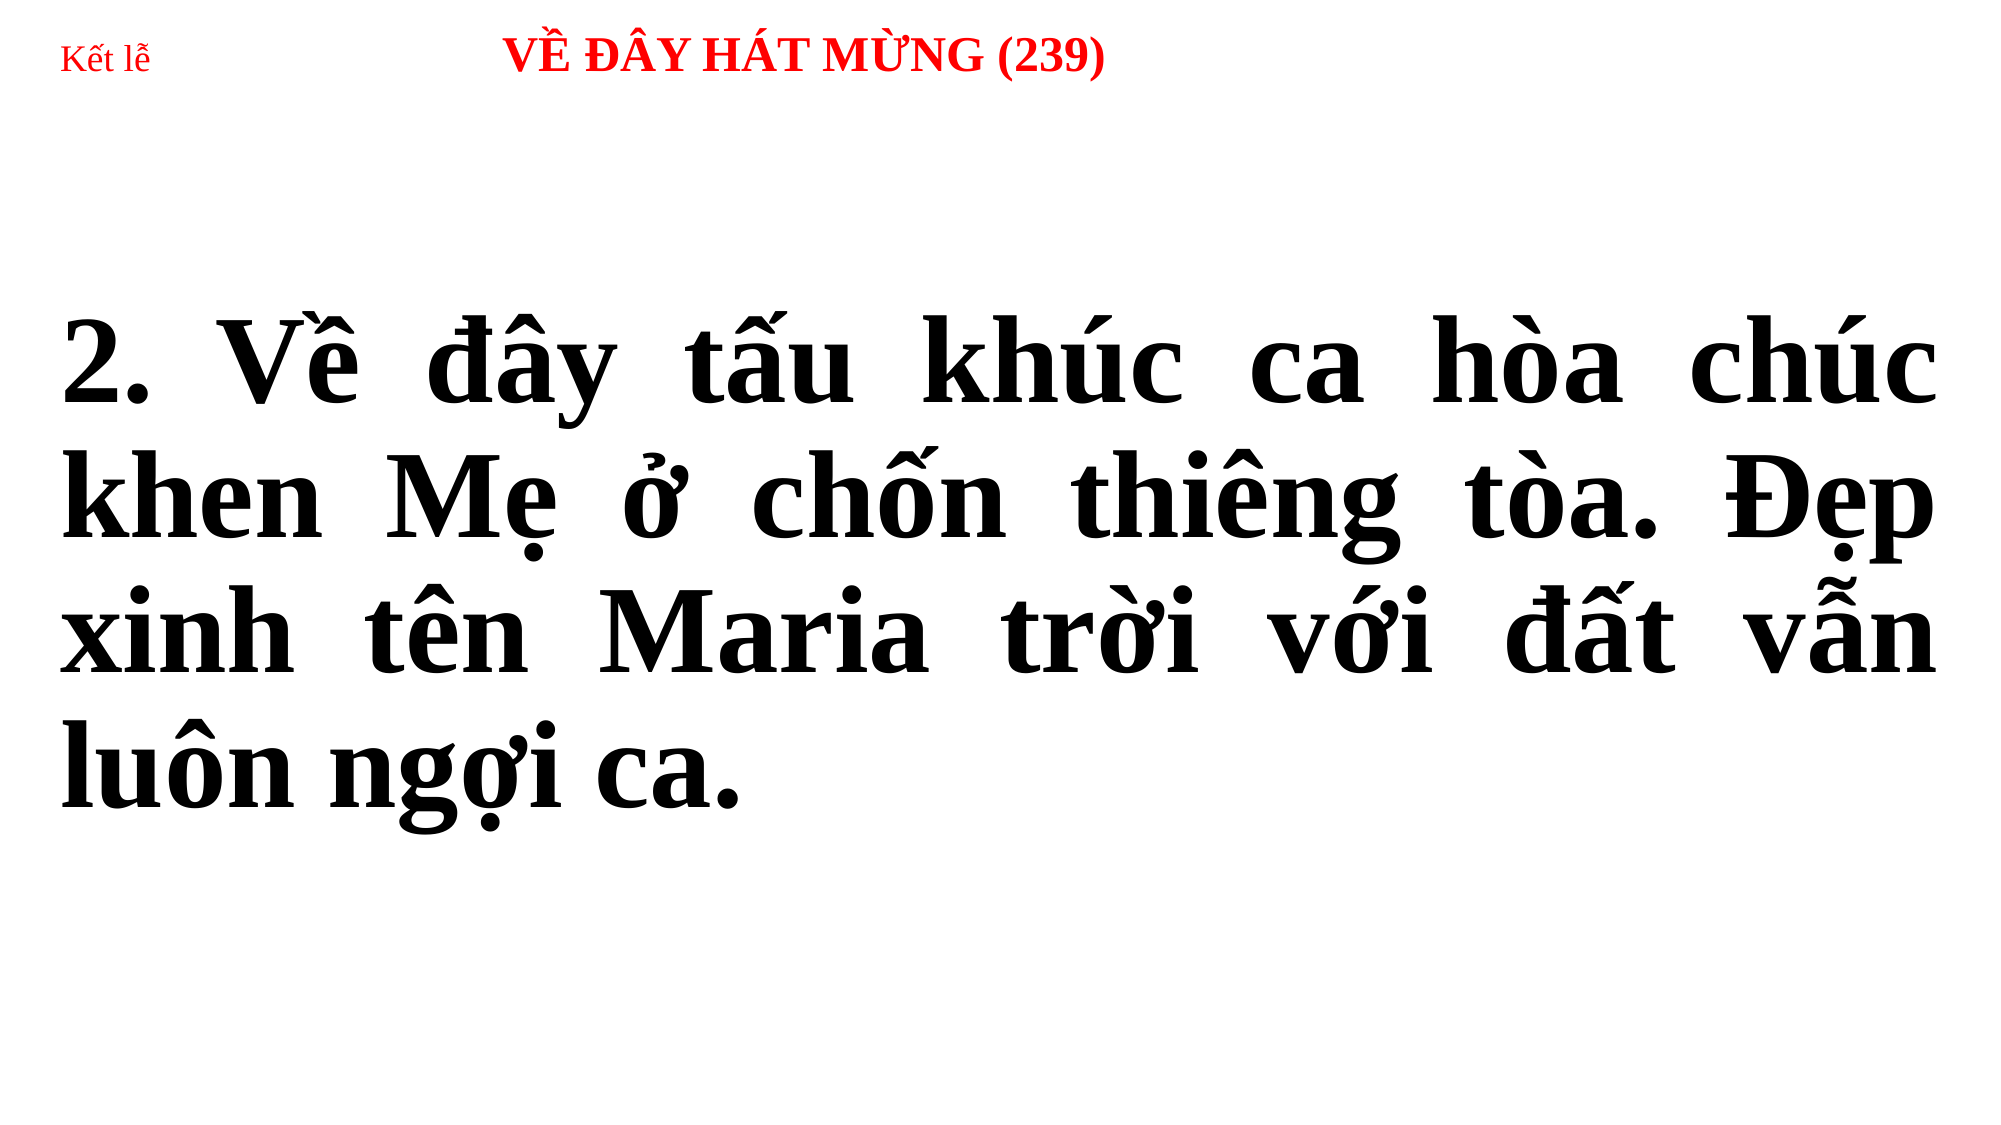

# Kết lễ                                     VỀ ĐÂY HÁT MỪNG (239)
2. Về đây tấu khúc ca hòa chúc khen Mẹ ở chốn thiêng tòa. Đẹp xinh tên Maria trời với đất vẫn luôn ngợi ca.